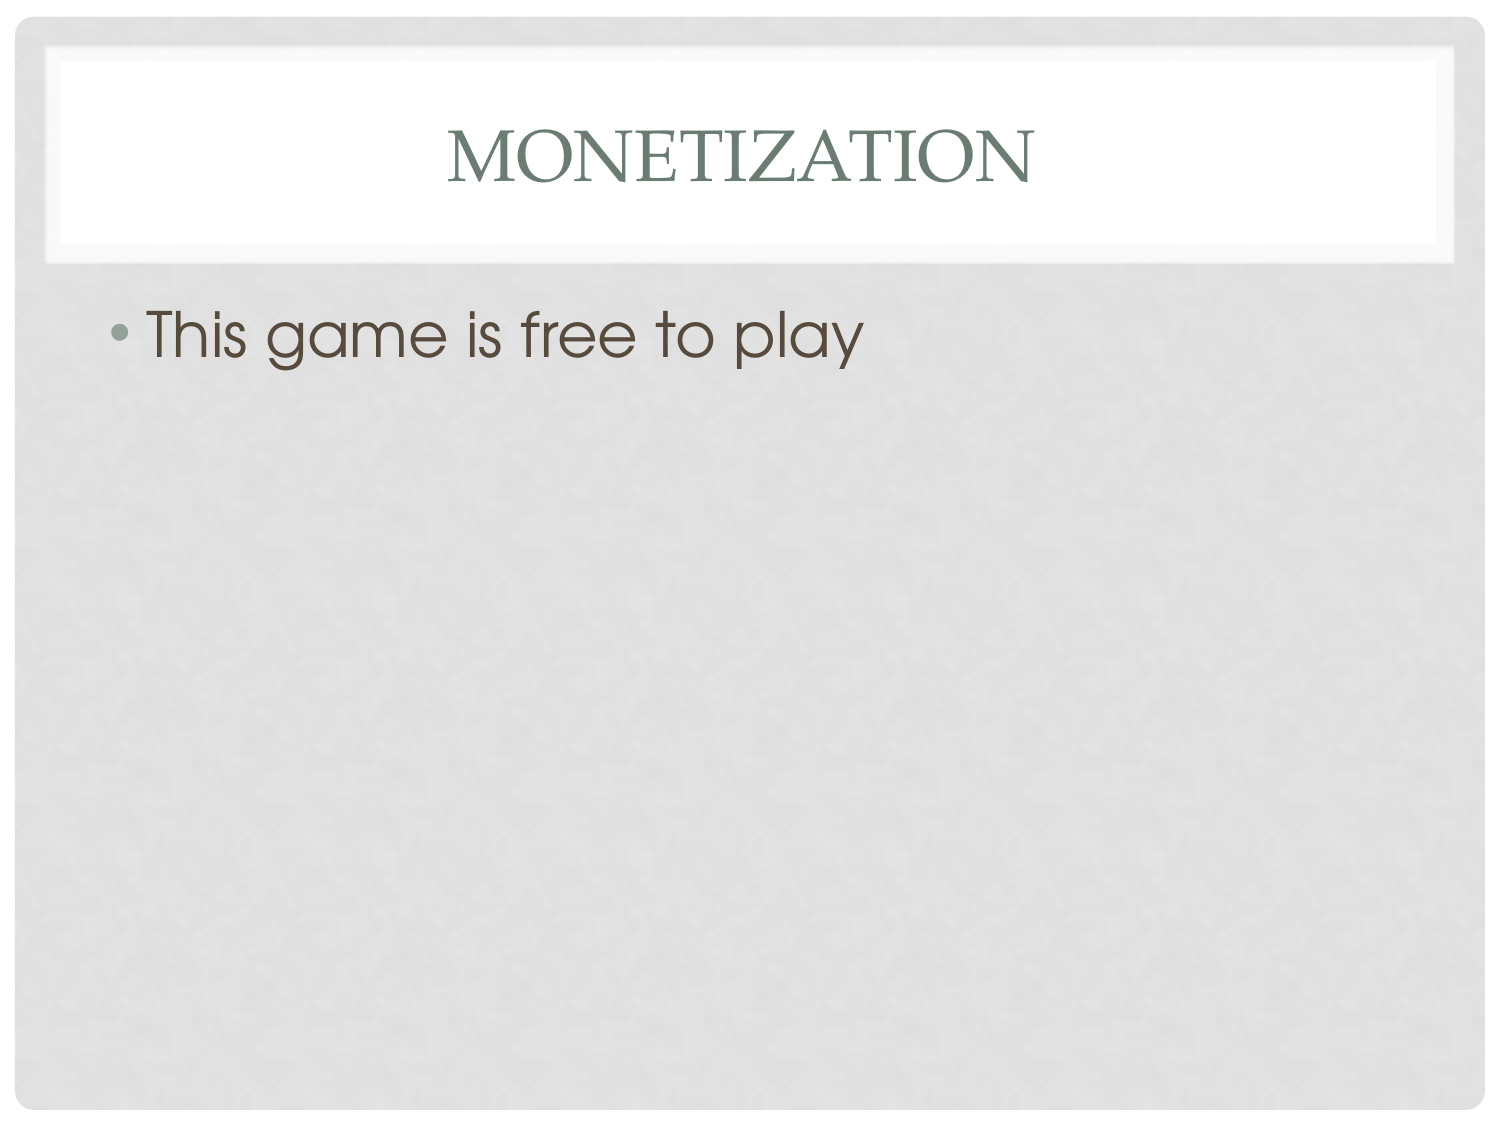

# Monetization
This game is free to play